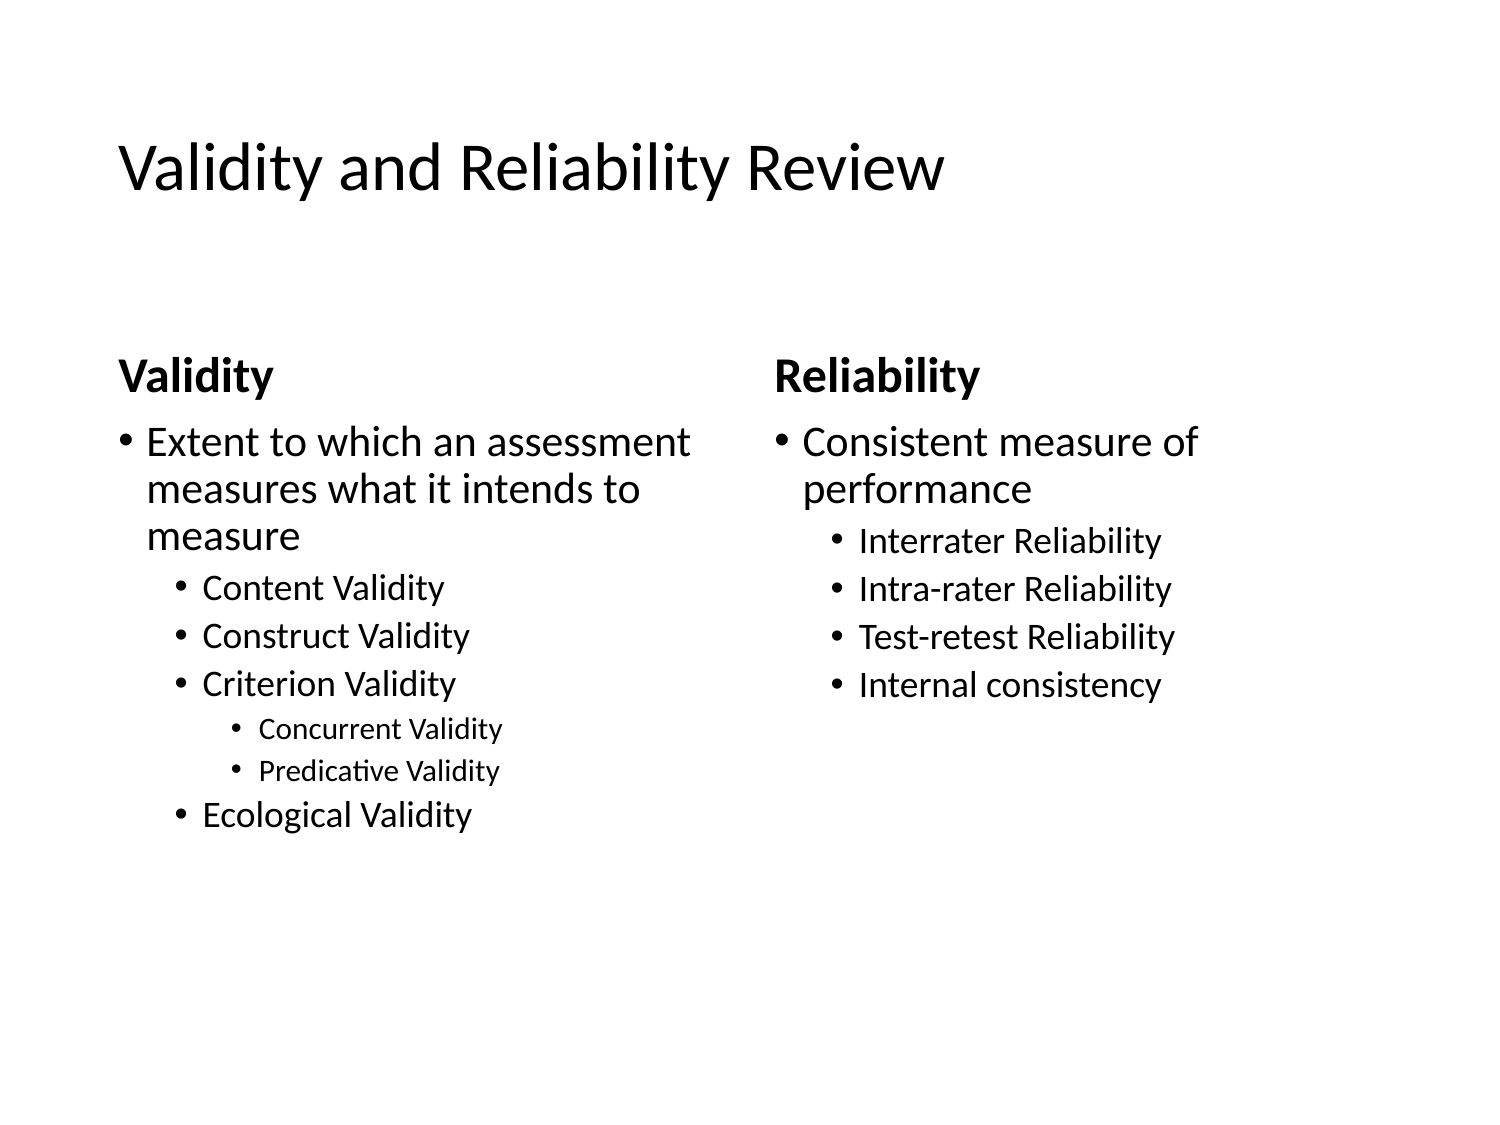

# Validity and Reliability Review
Validity
Reliability
Extent to which an assessment measures what it intends to measure
Content Validity
Construct Validity
Criterion Validity
Concurrent Validity
Predicative Validity
Ecological Validity

Consistent measure of performance
Interrater Reliability
Intra-rater Reliability
Test-retest Reliability
Internal consistency